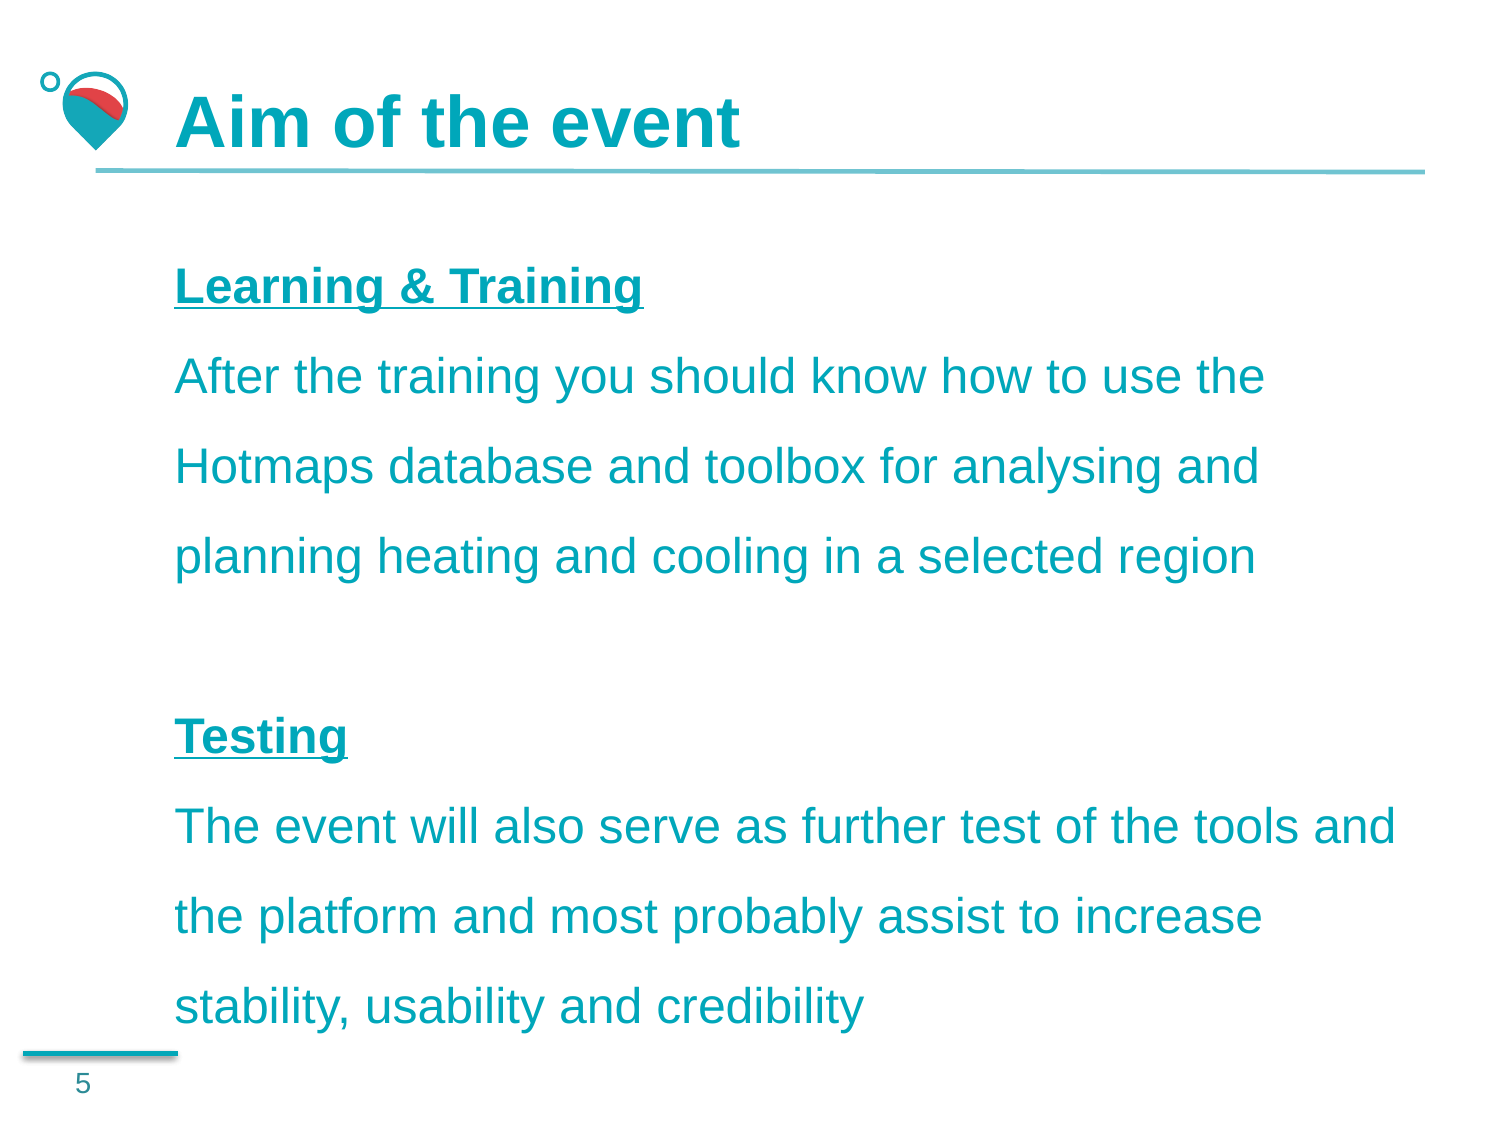

# Aim of the event
Learning & Training
After the training you should know how to use the Hotmaps database and toolbox for analysing and planning heating and cooling in a selected region

Testing
The event will also serve as further test of the tools and the platform and most probably assist to increase stability, usability and credibility